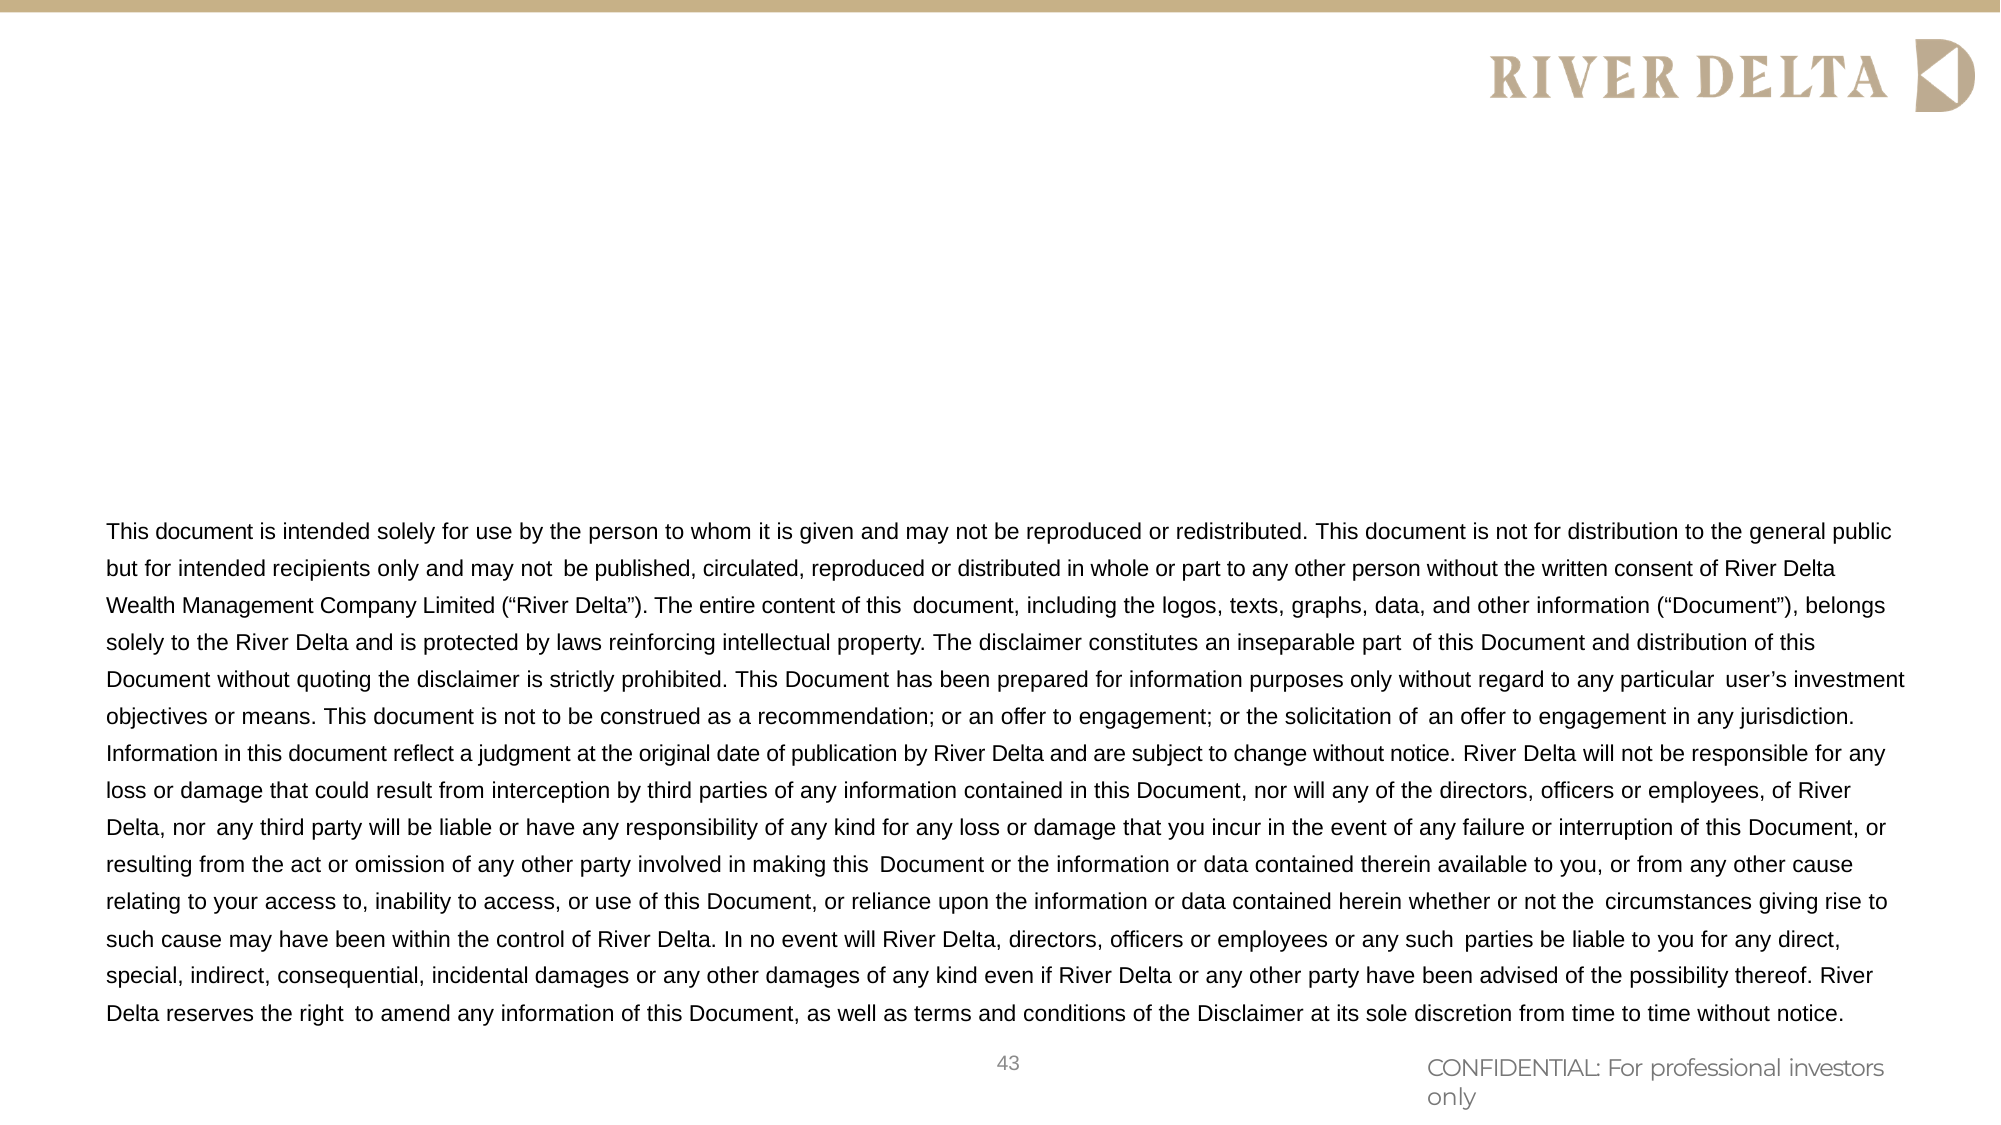

Disclaimer
This document is intended solely for use by the person to whom it is given and may not be reproduced or redistributed. This document is not for distribution to the general public but for intended recipients only and may not be published, circulated, reproduced or distributed in whole or part to any other person without the written consent of River Delta Wealth Management Company Limited (“River Delta”). The entire content of this document, including the logos, texts, graphs, data, and other information (“Document”), belongs solely to the River Delta and is protected by laws reinforcing intellectual property. The disclaimer constitutes an inseparable part of this Document and distribution of this Document without quoting the disclaimer is strictly prohibited. This Document has been prepared for information purposes only without regard to any particular user’s investment objectives or means. This document is not to be construed as a recommendation; or an offer to engagement; or the solicitation of an offer to engagement in any jurisdiction. Information in this document reflect a judgment at the original date of publication by River Delta and are subject to change without notice. River Delta will not be responsible for any loss or damage that could result from interception by third parties of any information contained in this Document, nor will any of the directors, officers or employees, of River Delta, nor any third party will be liable or have any responsibility of any kind for any loss or damage that you incur in the event of any failure or interruption of this Document, or resulting from the act or omission of any other party involved in making this Document or the information or data contained therein available to you, or from any other cause relating to your access to, inability to access, or use of this Document, or reliance upon the information or data contained herein whether or not the circumstances giving rise to such cause may have been within the control of River Delta. In no event will River Delta, directors, officers or employees or any such parties be liable to you for any direct, special, indirect, consequential, incidental damages or any other damages of any kind even if River Delta or any other party have been advised of the possibility thereof. River Delta reserves the right to amend any information of this Document, as well as terms and conditions of the Disclaimer at its sole discretion from time to time without notice.